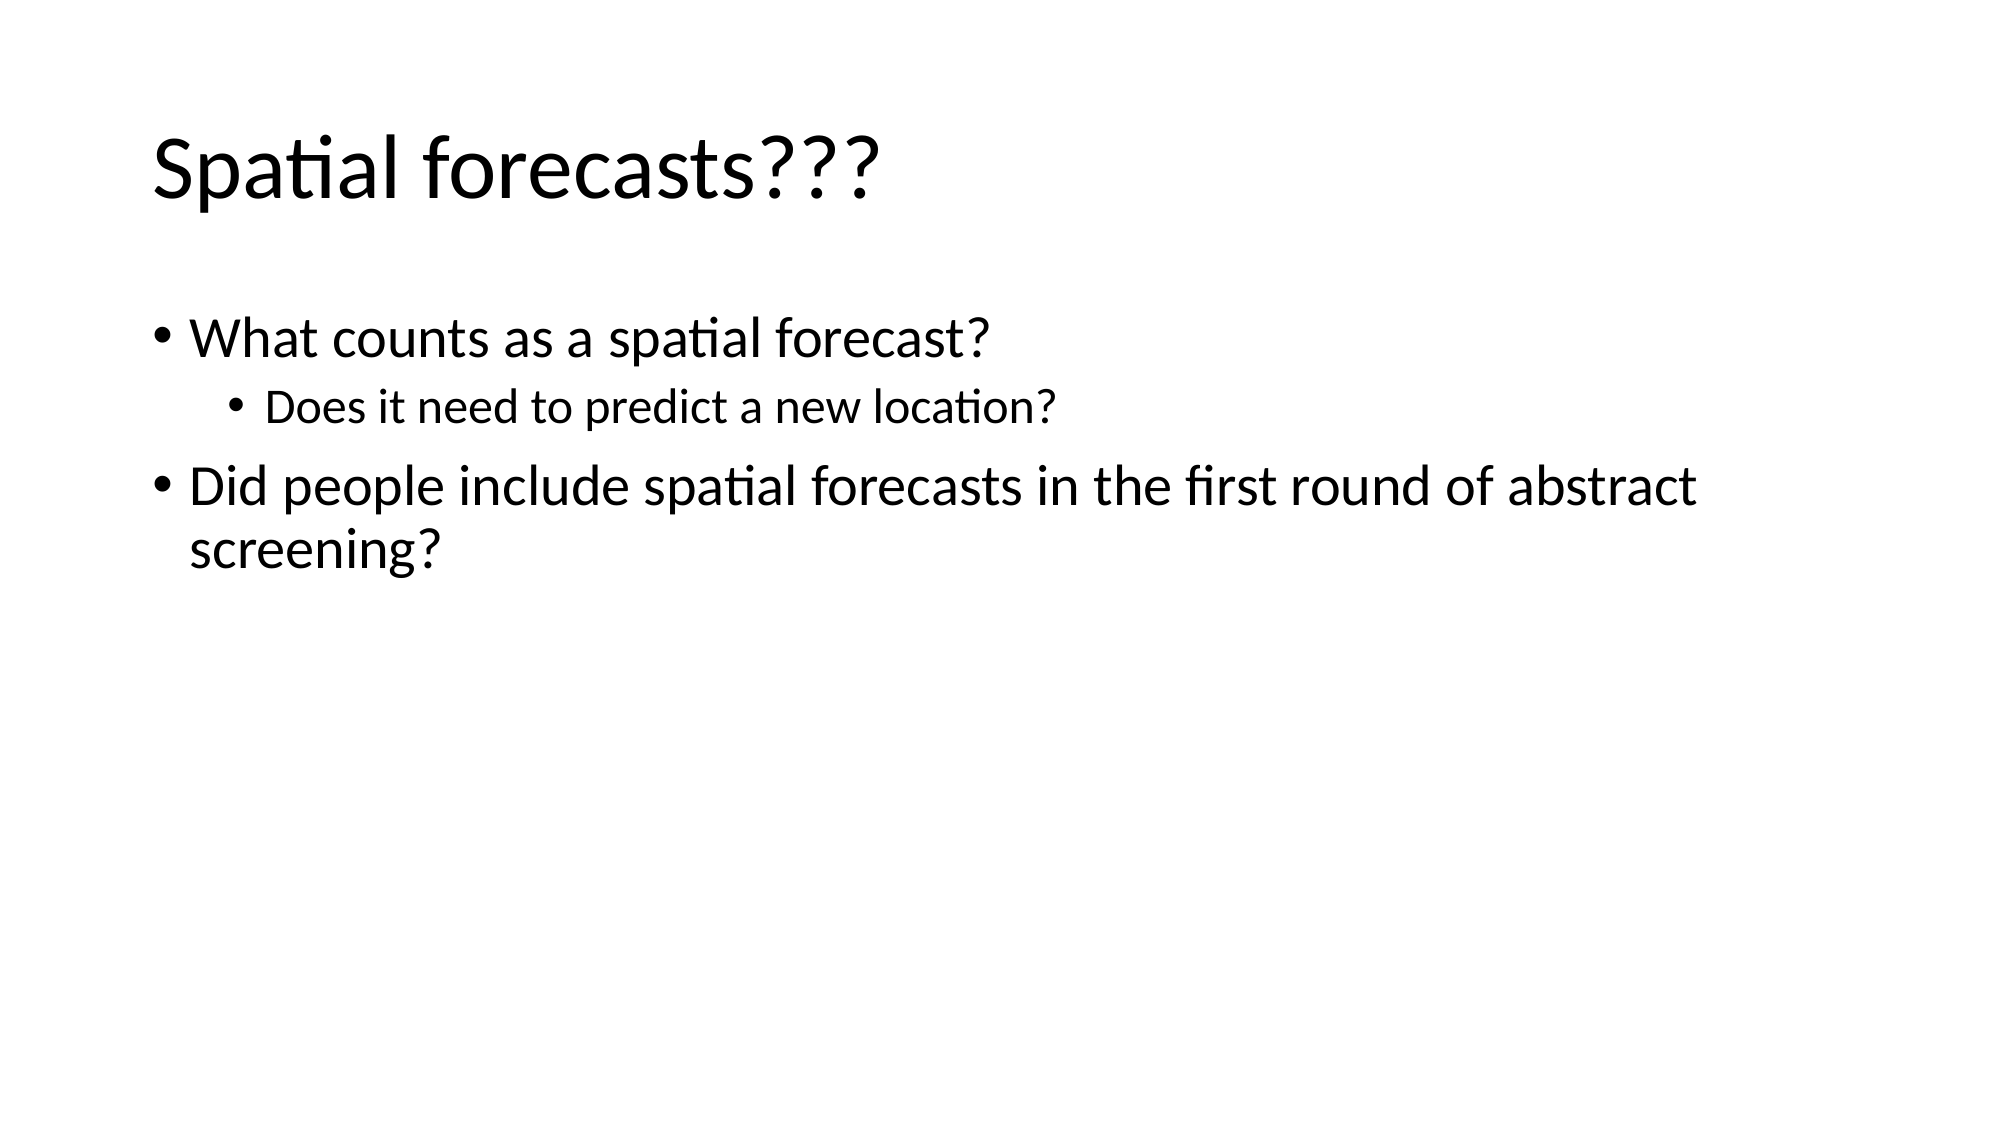

# Spatial forecasts???
What counts as a spatial forecast?
Does it need to predict a new location?
Did people include spatial forecasts in the first round of abstract screening?